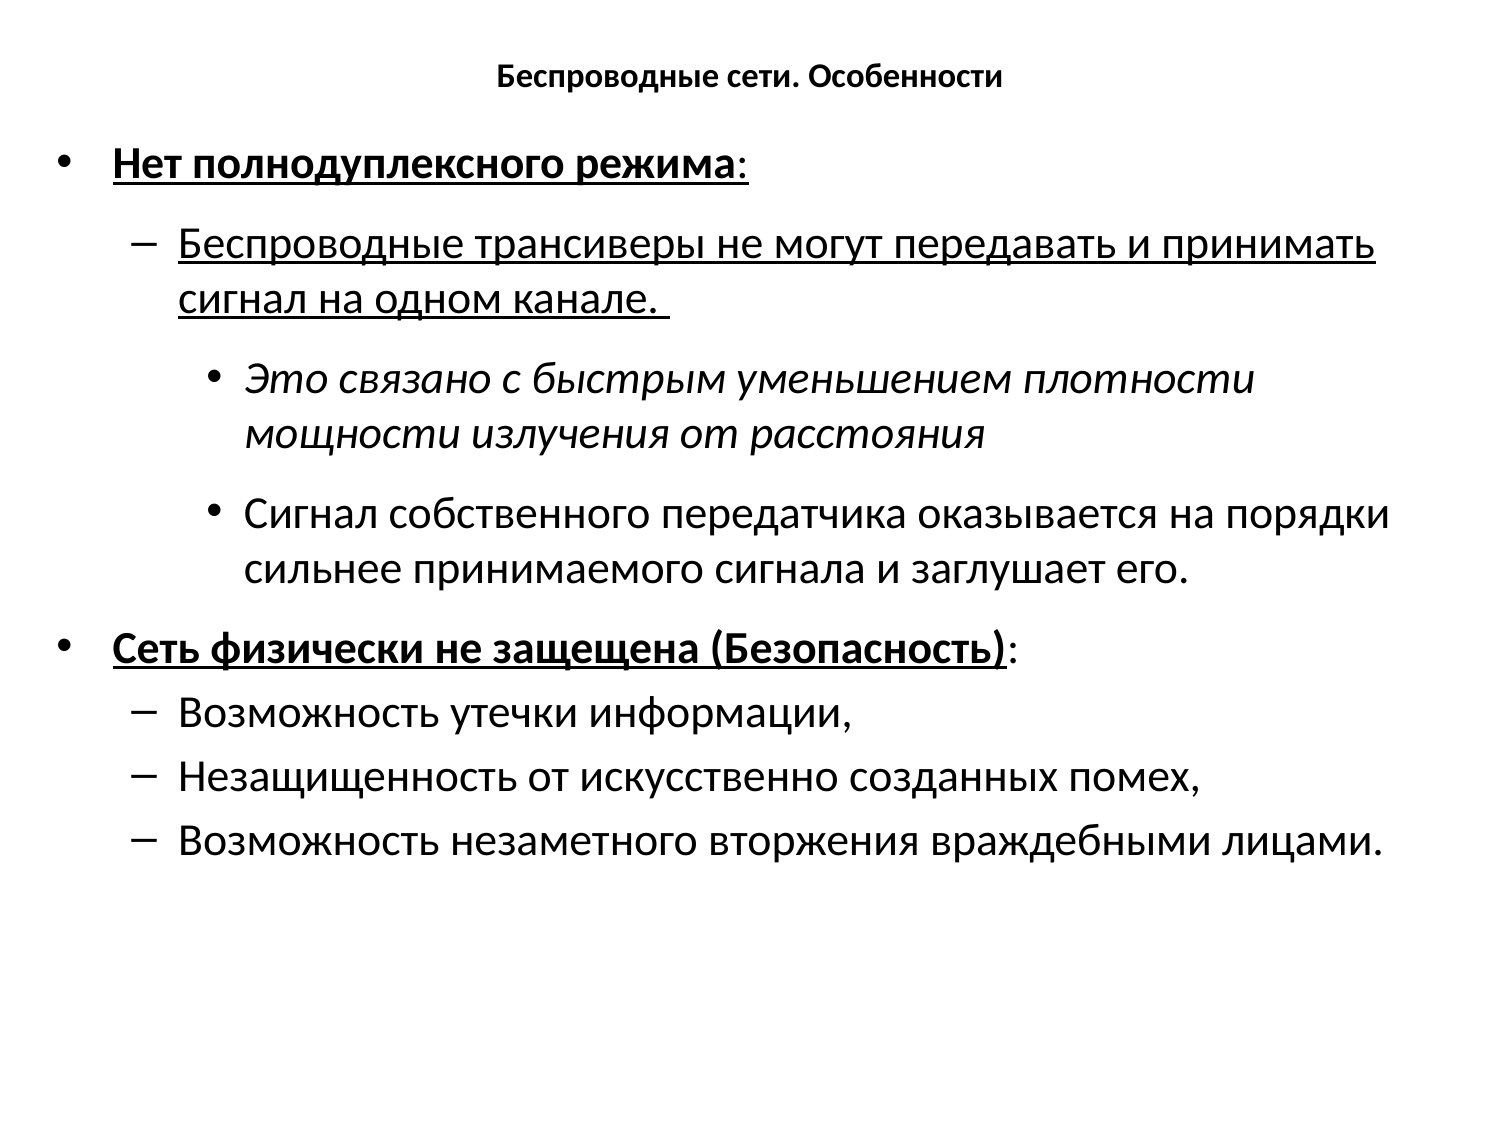

# Беспроводные сети. Особенности
Нет полнодуплексного режима:
Беспроводные трансиверы не могут передавать и принимать сигнал на одном канале.
Это связано с быстрым уменьшением плотности мощности излучения от расстояния
Сигнал собственного передатчика оказывается на порядки сильнее принимаемого сигнала и заглушает его.
Сеть физически не защещена (Безопасность):
Возможность утечки информации,
Незащищенность от искусственно созданных помех,
Возможность незаметного вторжения враждебными лицами.